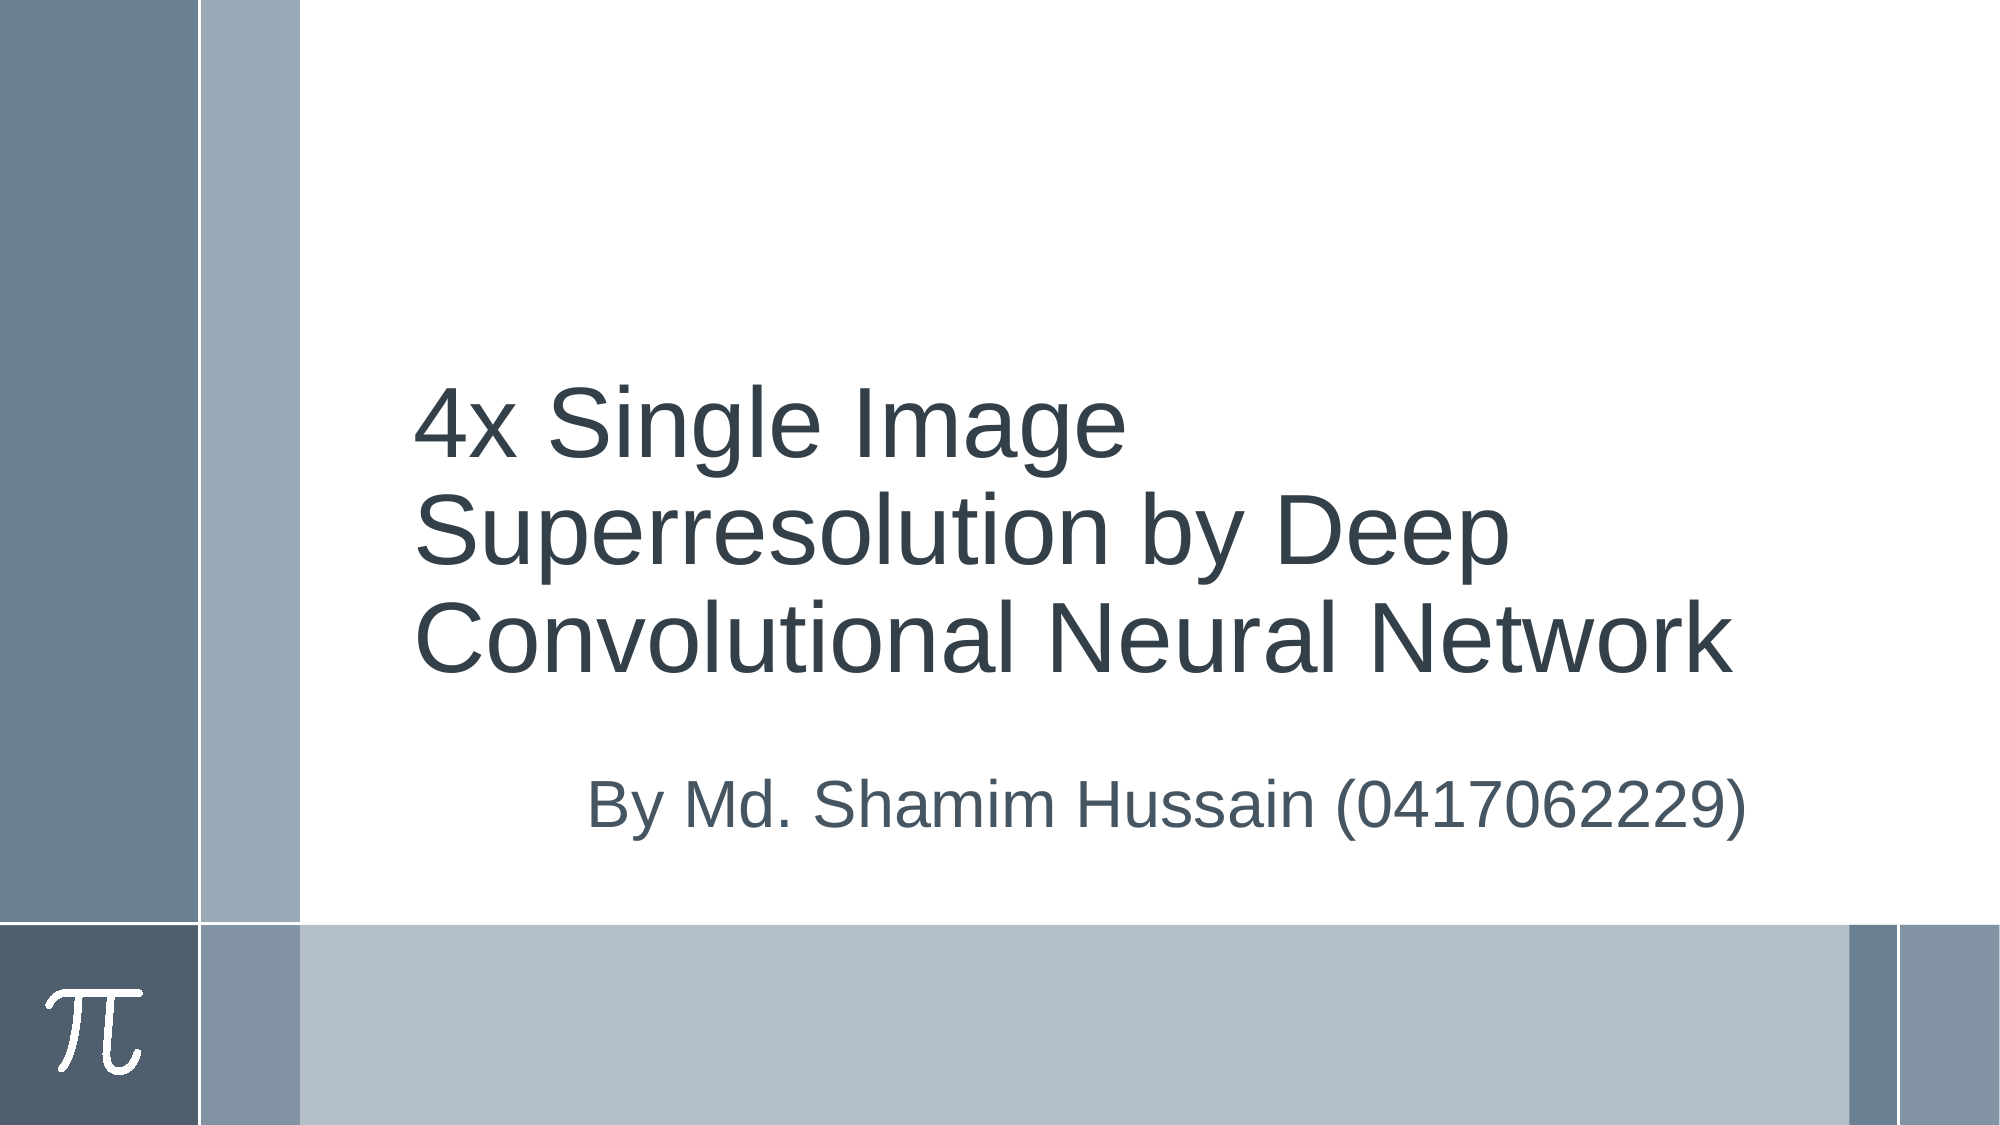

# 4x Single Image Superresolution by Deep Convolutional Neural Network
By Md. Shamim Hussain (0417062229)